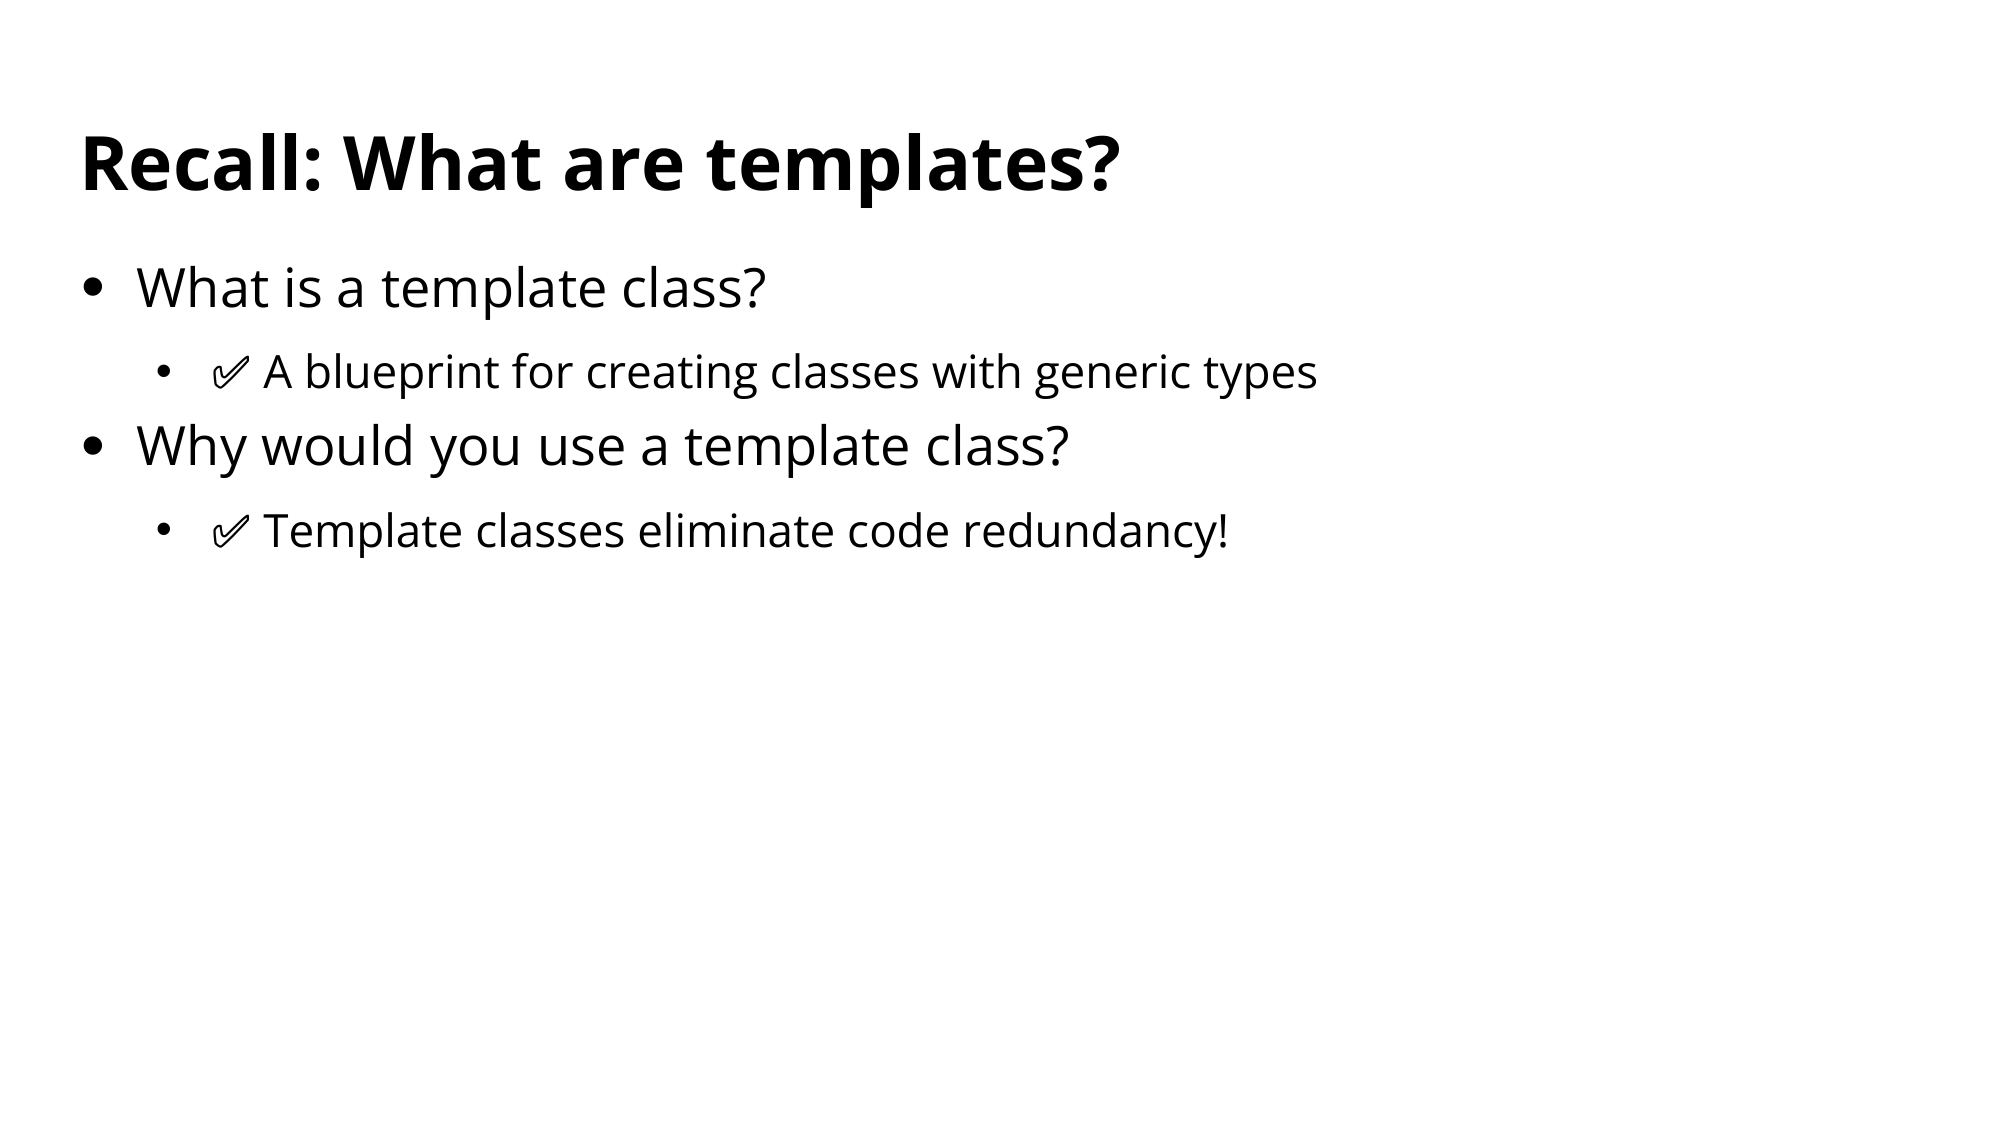

# Recall: What are templates?
What is a template class?
✅ A blueprint for creating classes with generic types
Why would you use a template class?
✅ Template classes eliminate code redundancy!